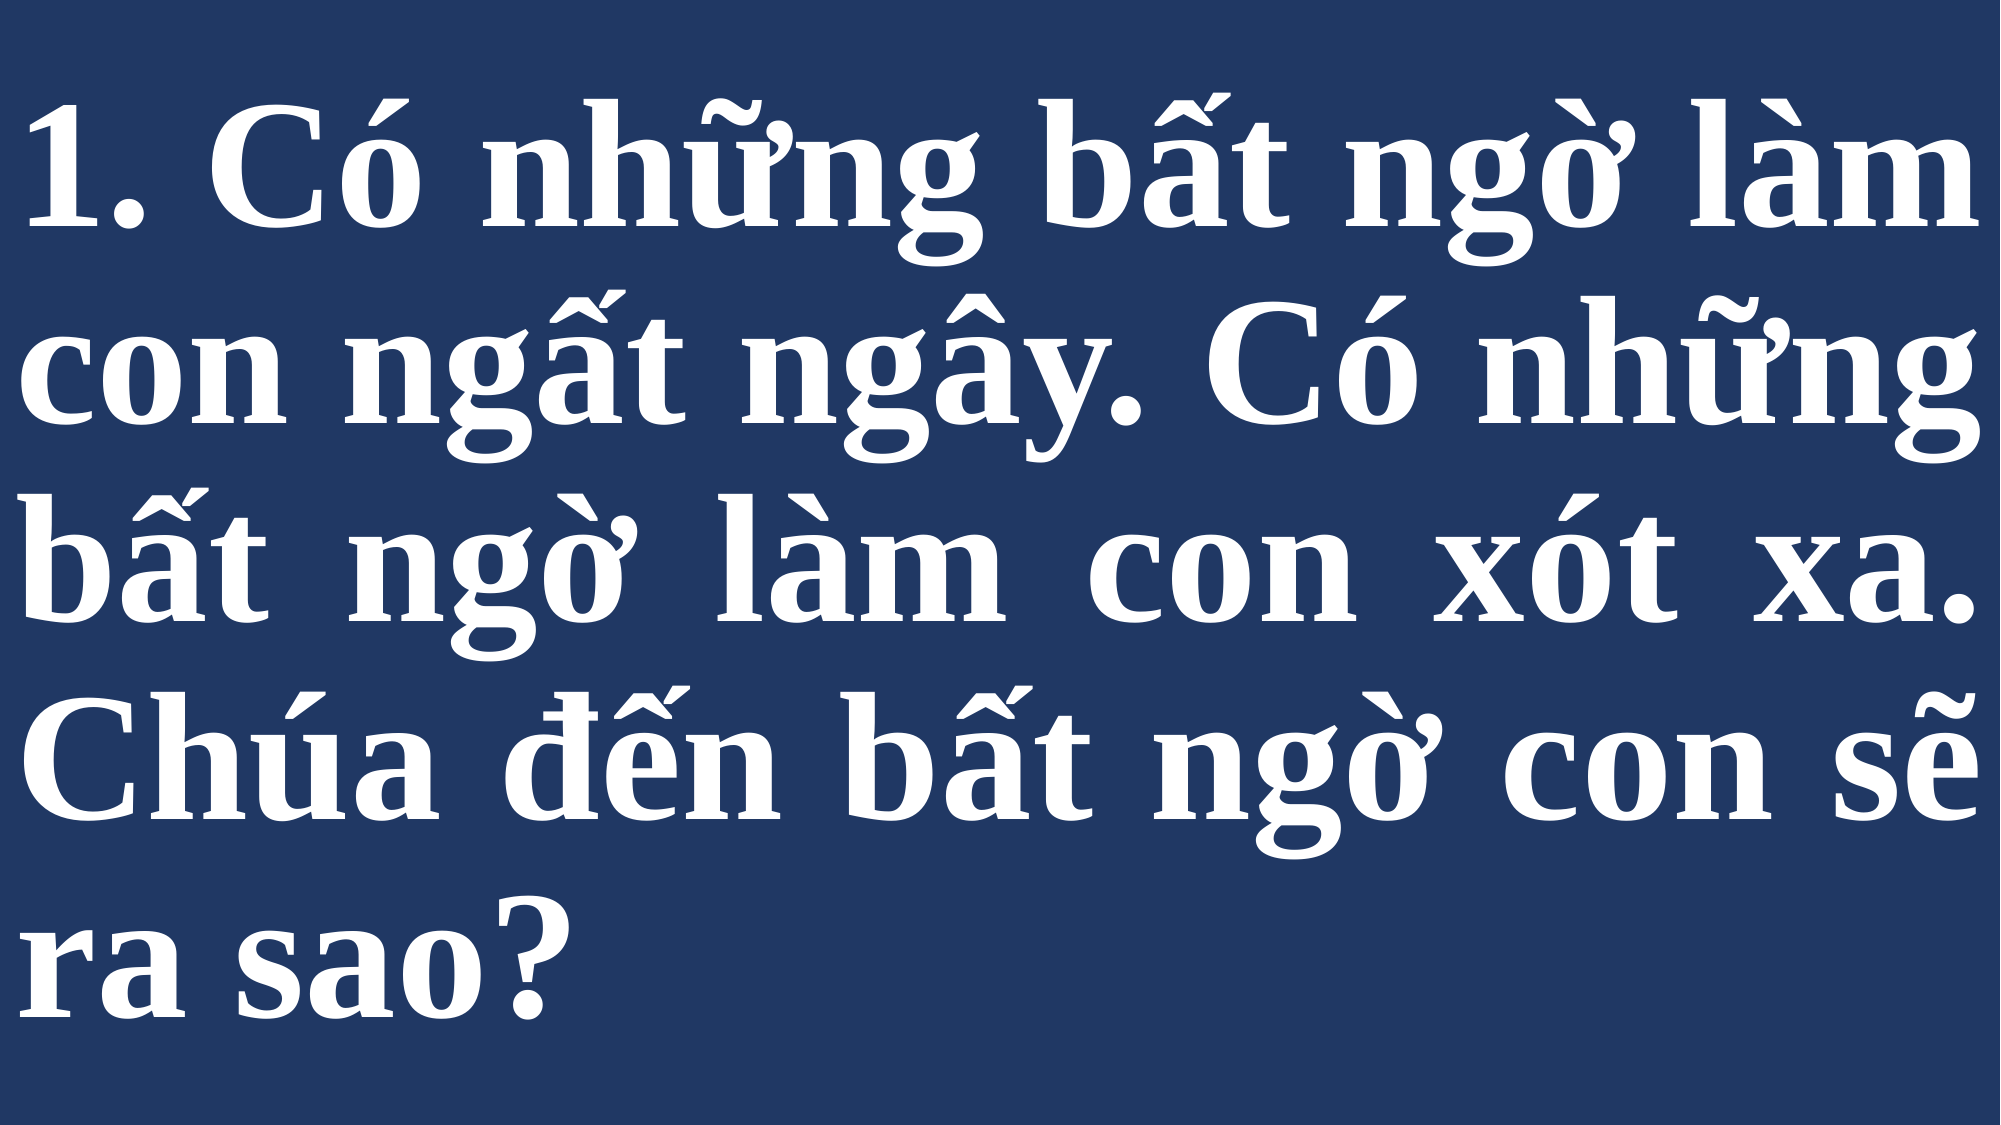

# 1. Có những bất ngờ làm con ngất ngây. Có những bất ngờ làm con xót xa. Chúa đến bất ngờ con sẽ ra sao?